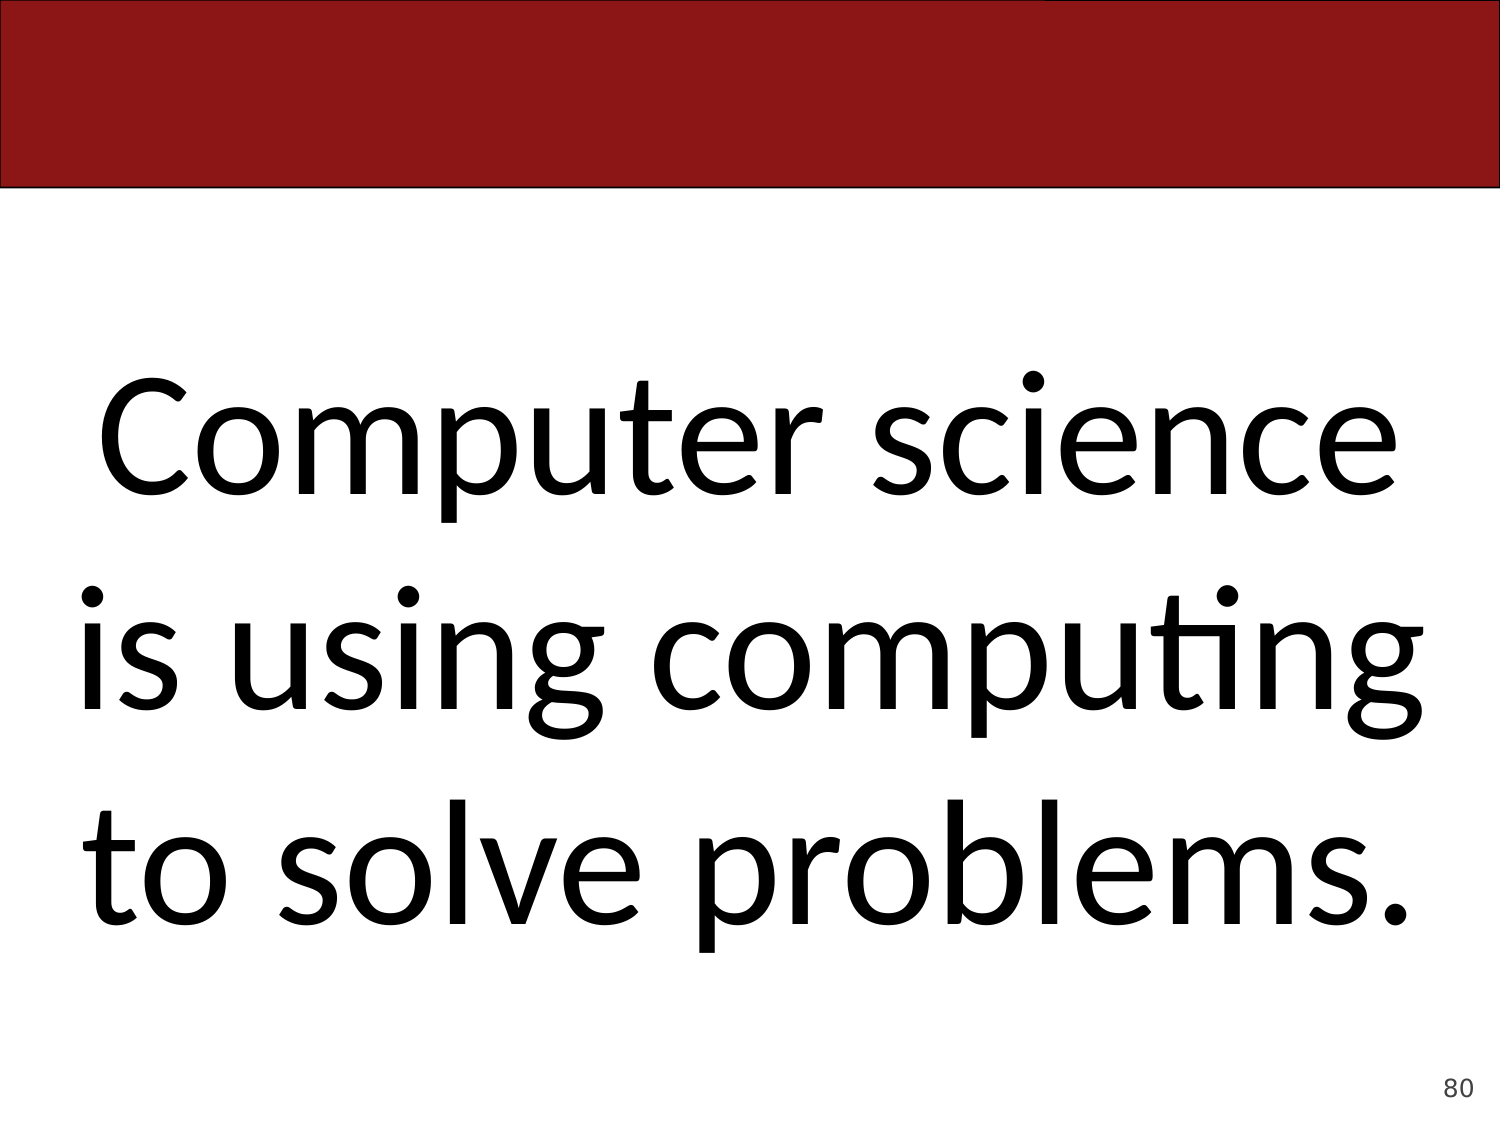

Computer science is using computing to solve problems.